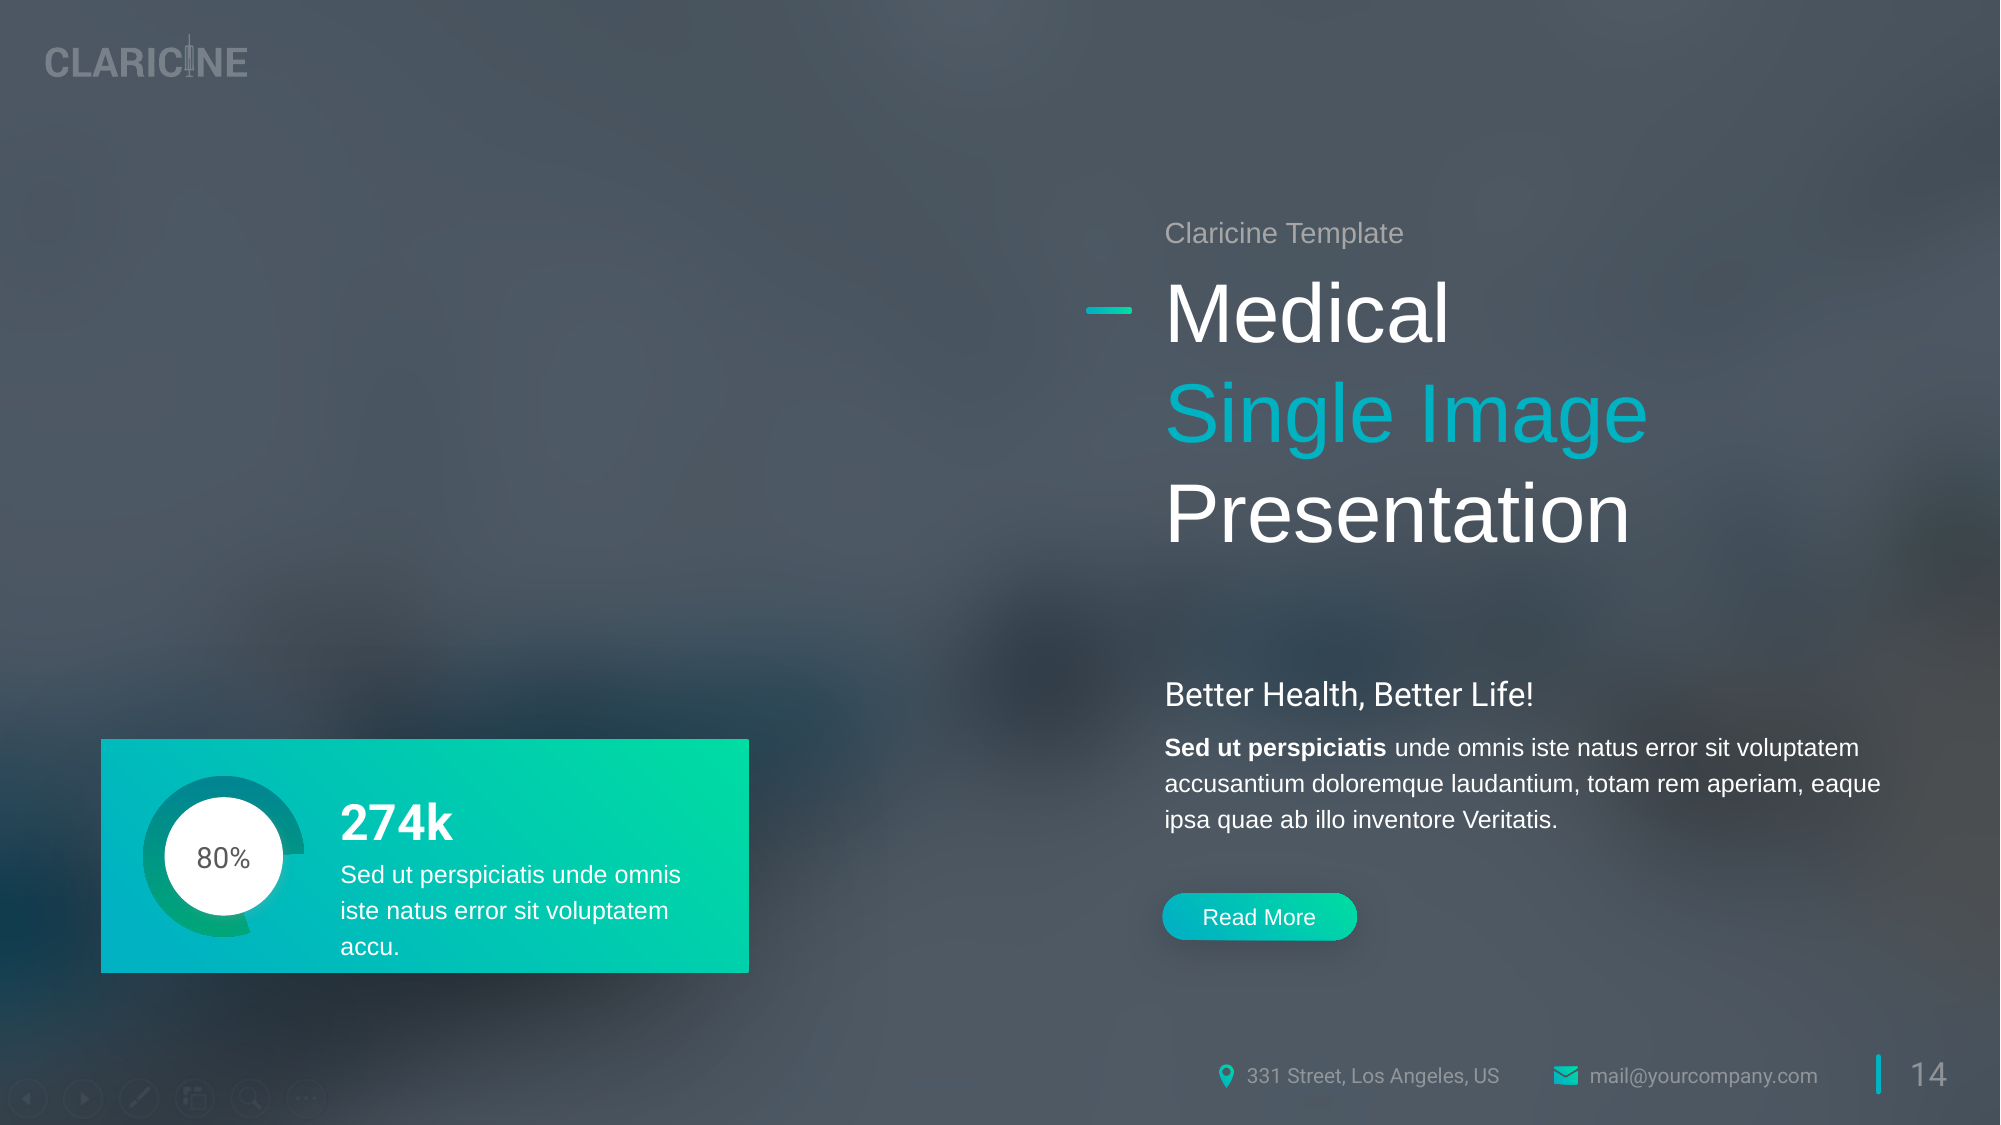

Claricine Template
Medical
Single Image Presentation

Better Health, Better Life!
Sed ut perspiciatis unde omnis iste natus error sit voluptatem accusantium doloremque laudantium, totam rem aperiam, eaque ipsa quae ab illo inventore Veritatis.

274k

80%
Sed ut perspiciatis unde omnis iste natus error sit voluptatem accu.
Read More